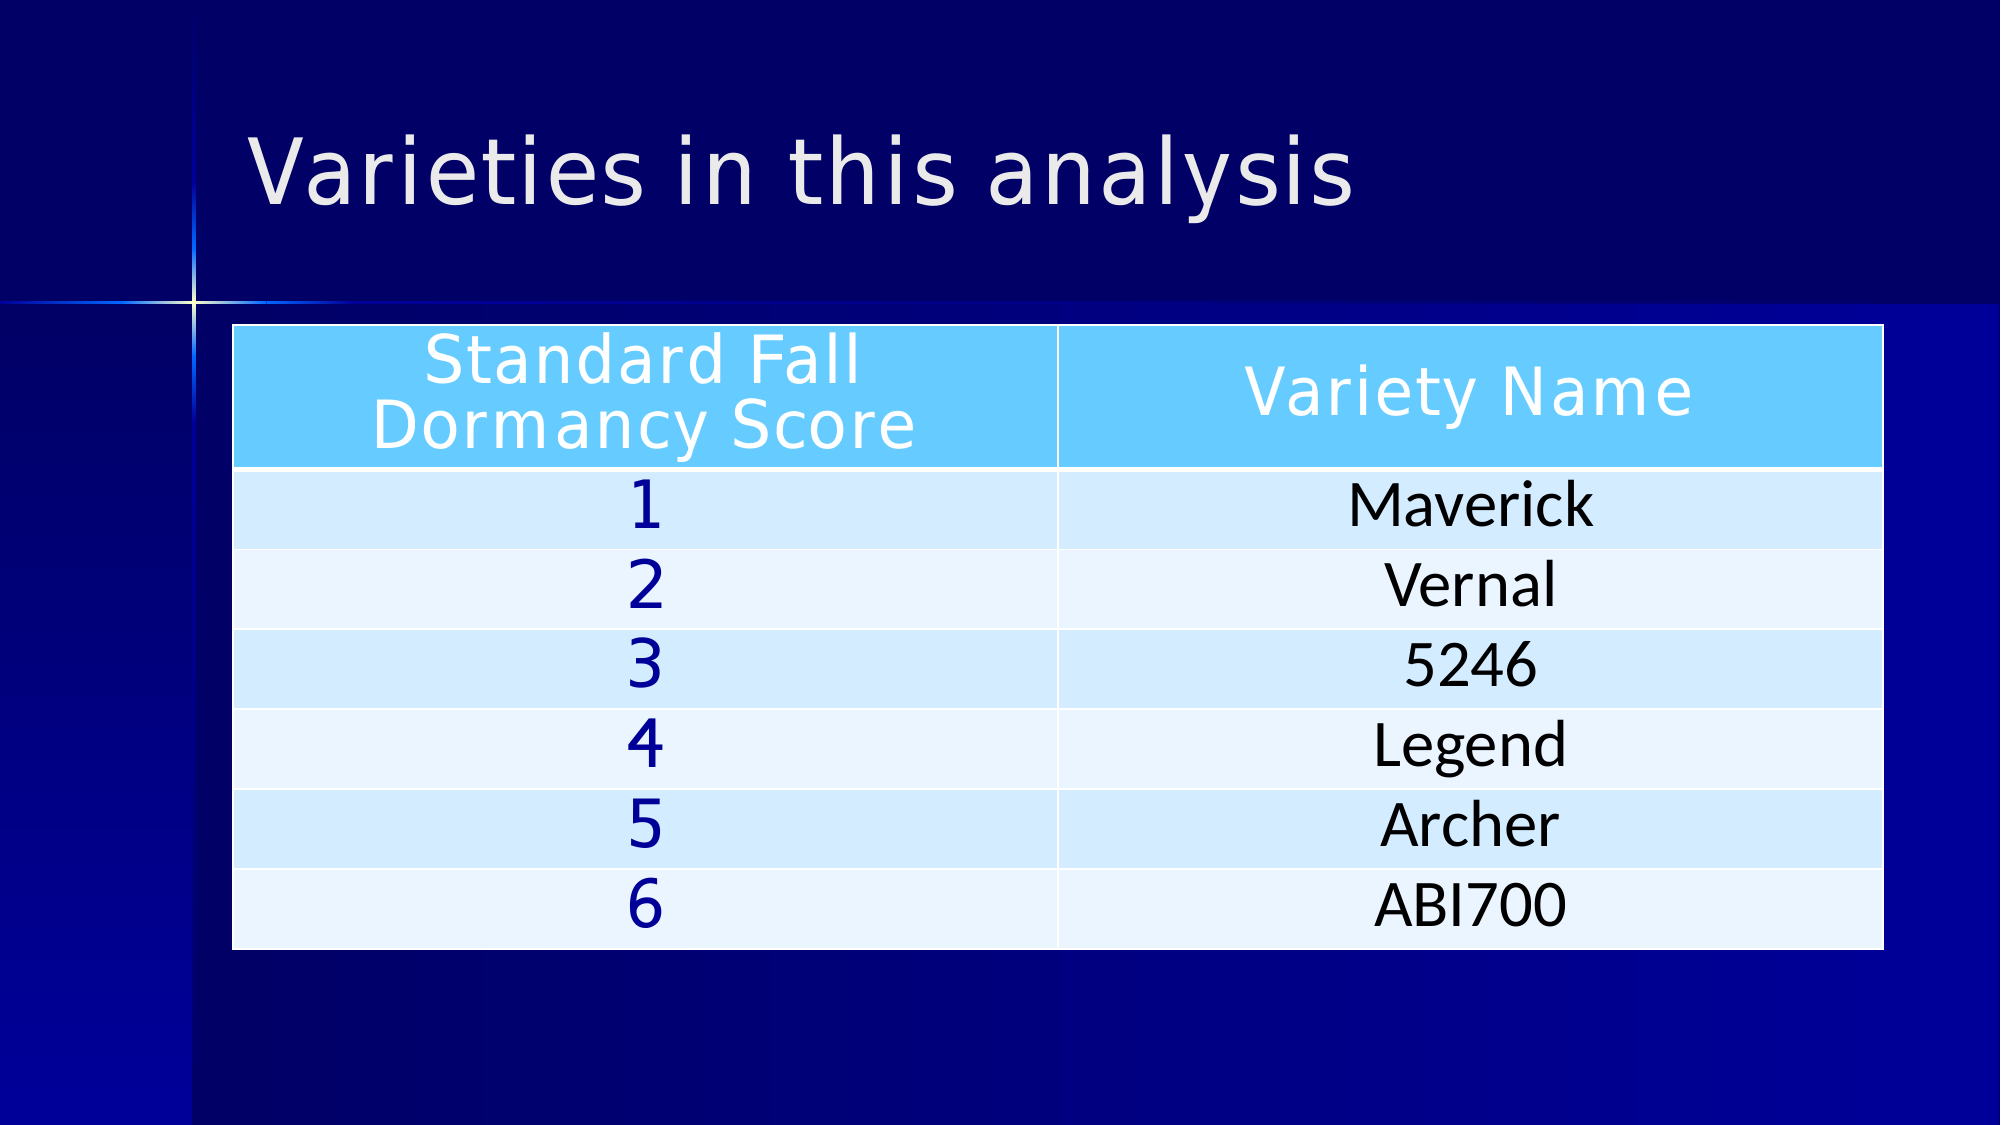

# Varieties in this analysis
| Standard Fall Dormancy Score | Variety Name |
| --- | --- |
| 1 | Maverick |
| 2 | Vernal |
| 3 | 5246 |
| 4 | Legend |
| 5 | Archer |
| 6 | ABI700 |